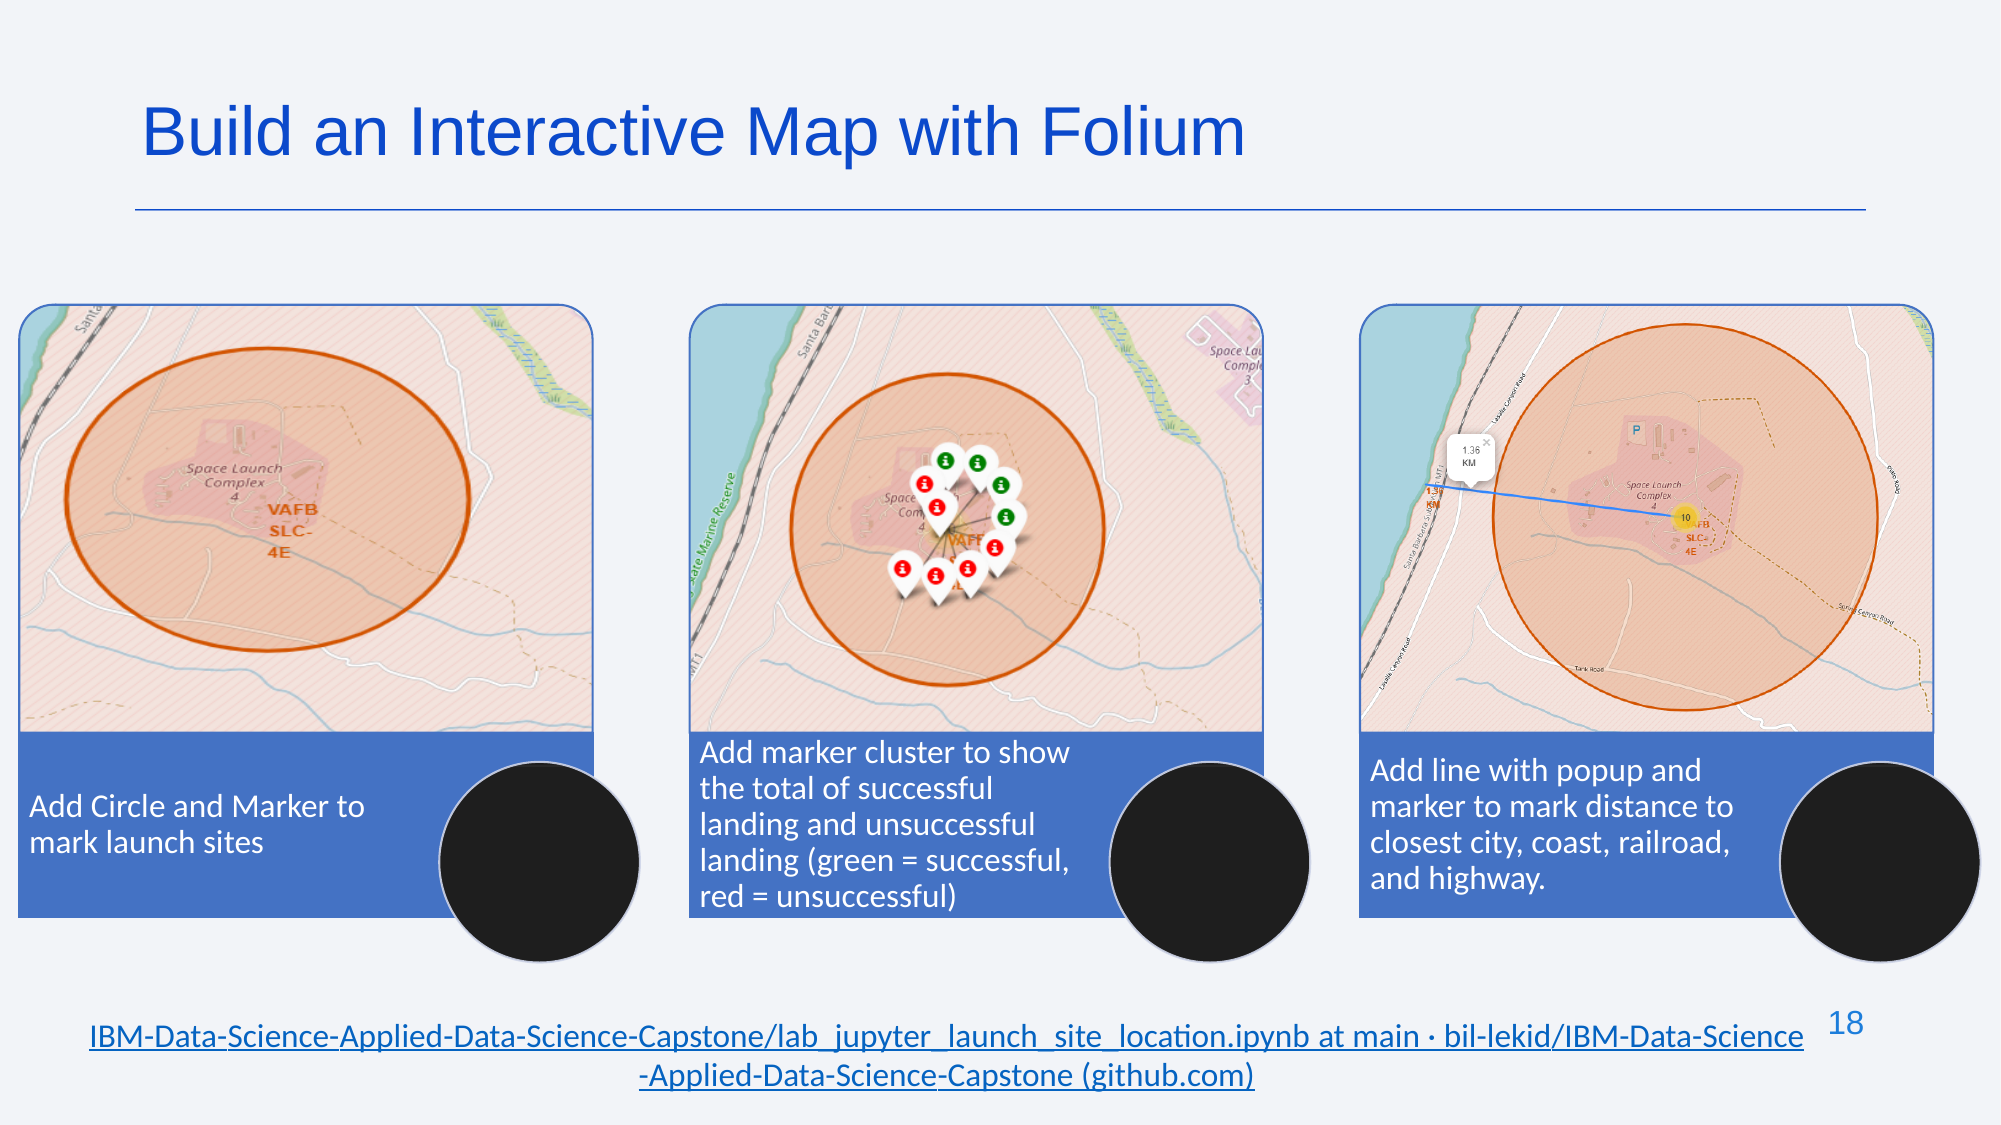

Build an Interactive Map with Folium

Add Circle and Marker to mark launch sites
Add marker cluster to show the total of successful landing and unsuccessful landing (green = successful, red = unsuccessful)
Add line with popup and marker to mark distance to closest city, coast, railroad, and highway.
18
IBM-Data-Science-Applied-Data-Science-Capstone/lab_jupyter_launch_site_location.ipynb at main · bil-lekid/IBM-Data-Science-Applied-Data-Science-Capstone (github.com)